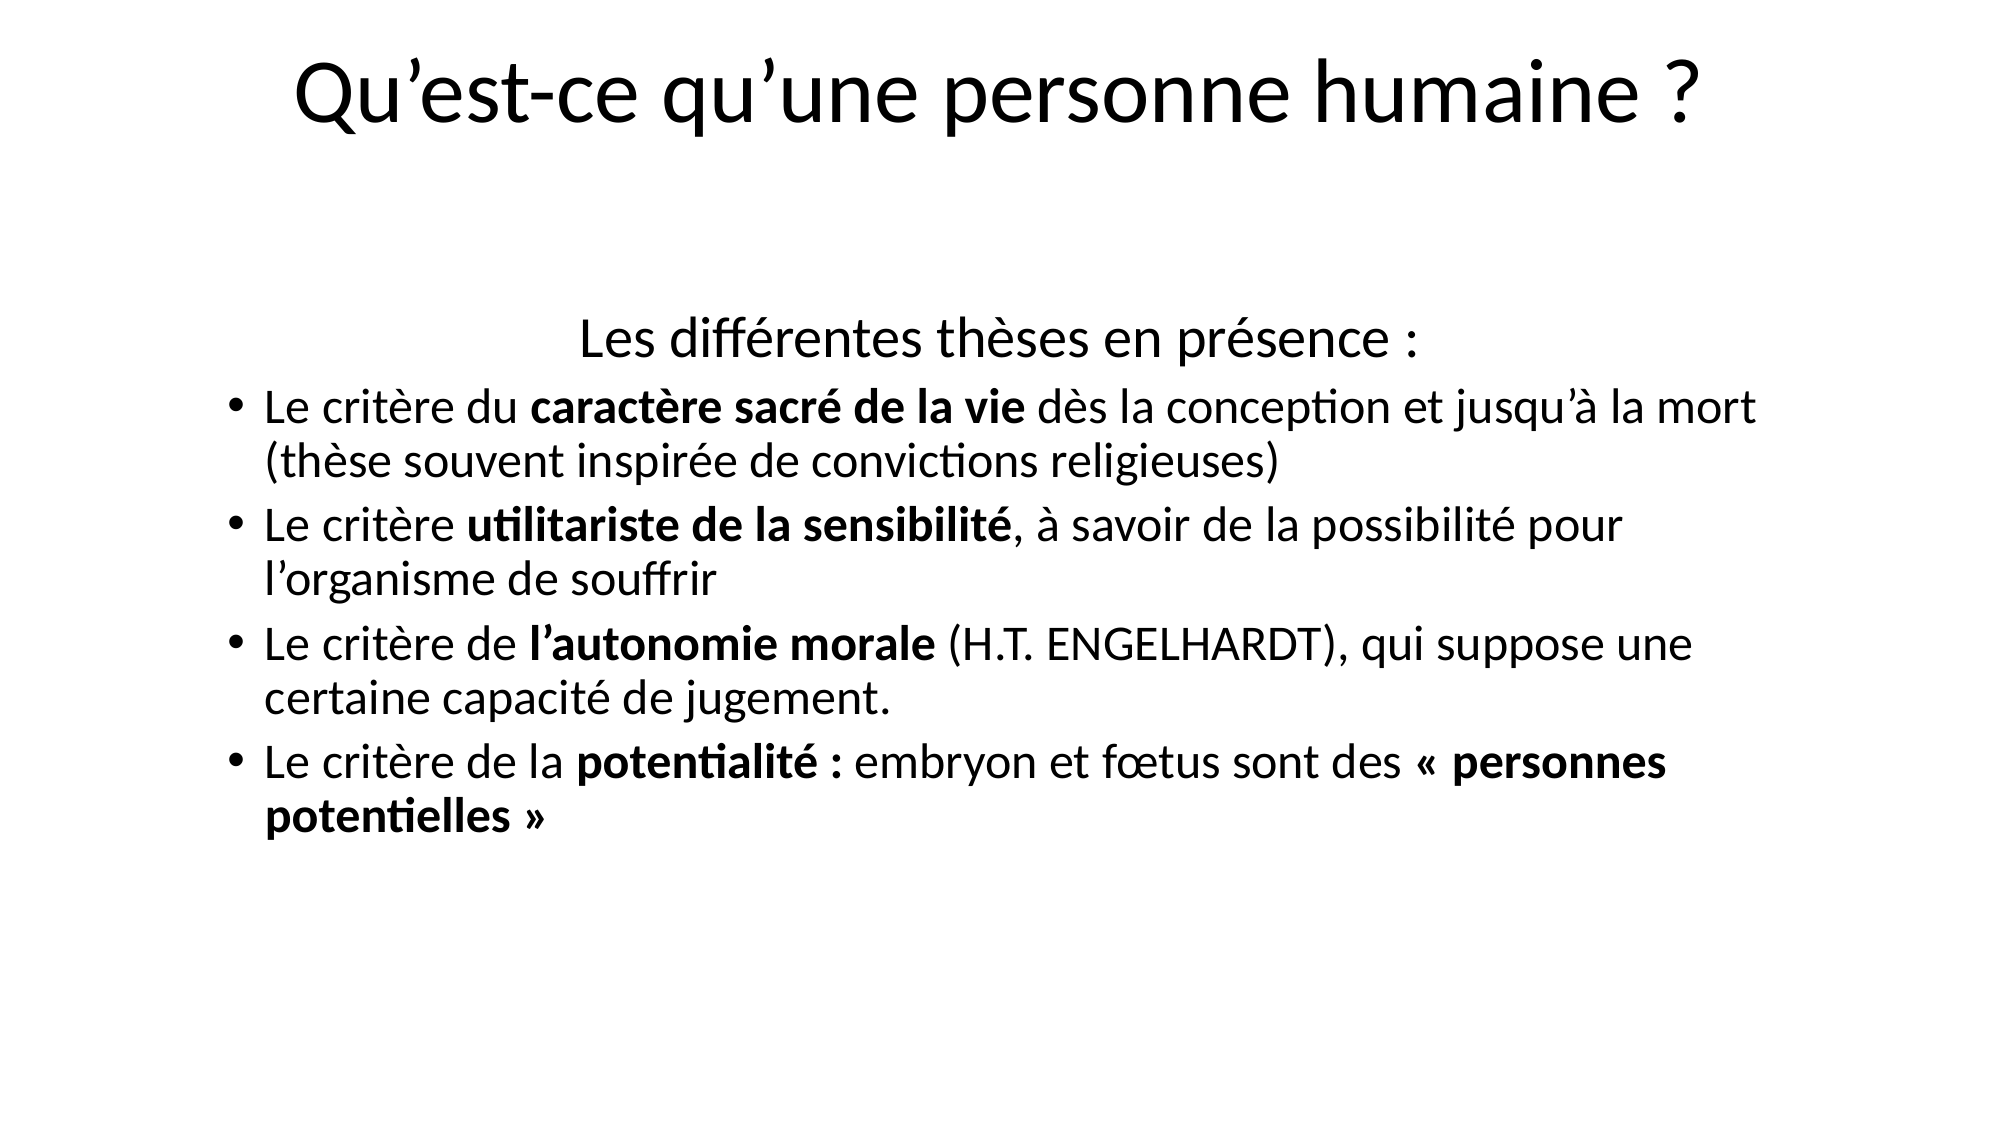

# Qu’est-ce qu’une personne humaine ?
Les différentes thèses en présence :
Le critère du caractère sacré de la vie dès la conception et jusqu’à la mort (thèse souvent inspirée de convictions religieuses)
Le critère utilitariste de la sensibilité, à savoir de la possibilité pour l’organisme de souffrir
Le critère de l’autonomie morale (H.T. Engelhardt), qui suppose une certaine capacité de jugement.
Le critère de la potentialité : embryon et fœtus sont des « personnes potentielles »